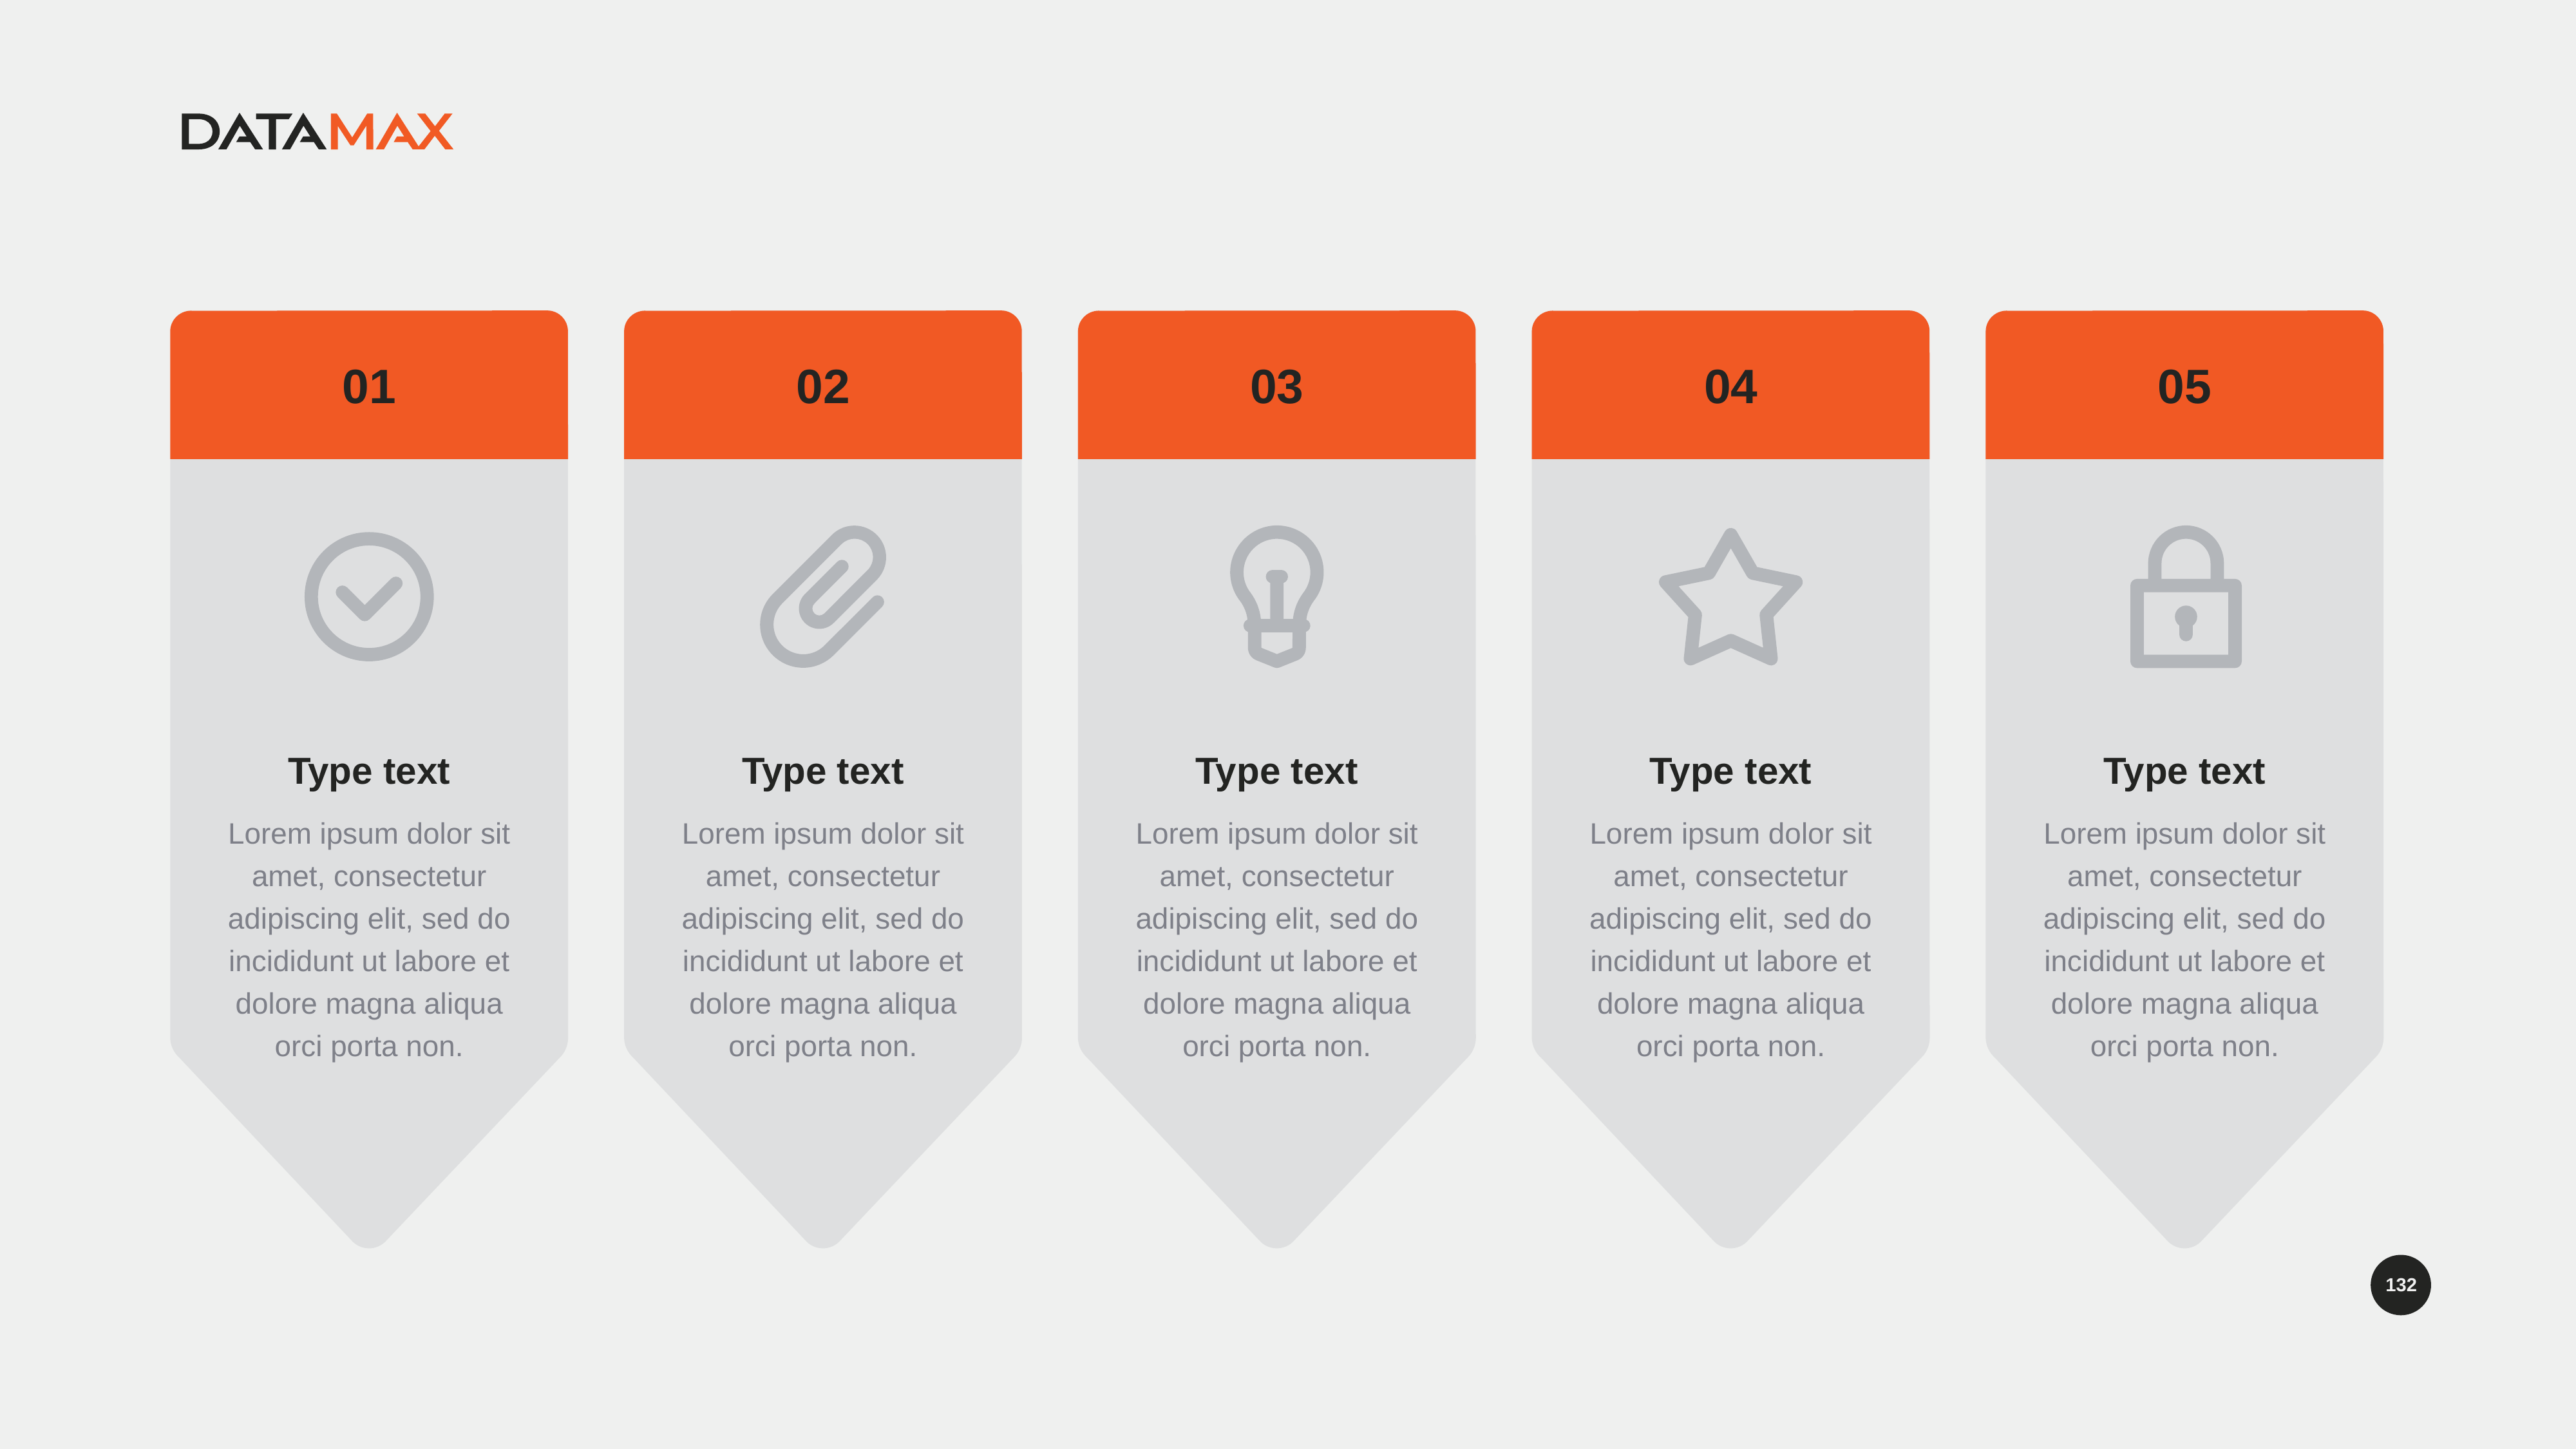

01

Type text
Lorem ipsum dolor sit amet, consectetur adipiscing elit, sed do incididunt ut labore et dolore magna aliqua orci porta non.

02

Type text
Lorem ipsum dolor sit amet, consectetur adipiscing elit, sed do incididunt ut labore et dolore magna aliqua orci porta non.

03

Type text
Lorem ipsum dolor sit amet, consectetur adipiscing elit, sed do incididunt ut labore et dolore magna aliqua orci porta non.

04

Type text
Lorem ipsum dolor sit amet, consectetur adipiscing elit, sed do incididunt ut labore et dolore magna aliqua orci porta non.

05

Type text
Lorem ipsum dolor sit amet, consectetur adipiscing elit, sed do incididunt ut labore et dolore magna aliqua orci porta non.
132